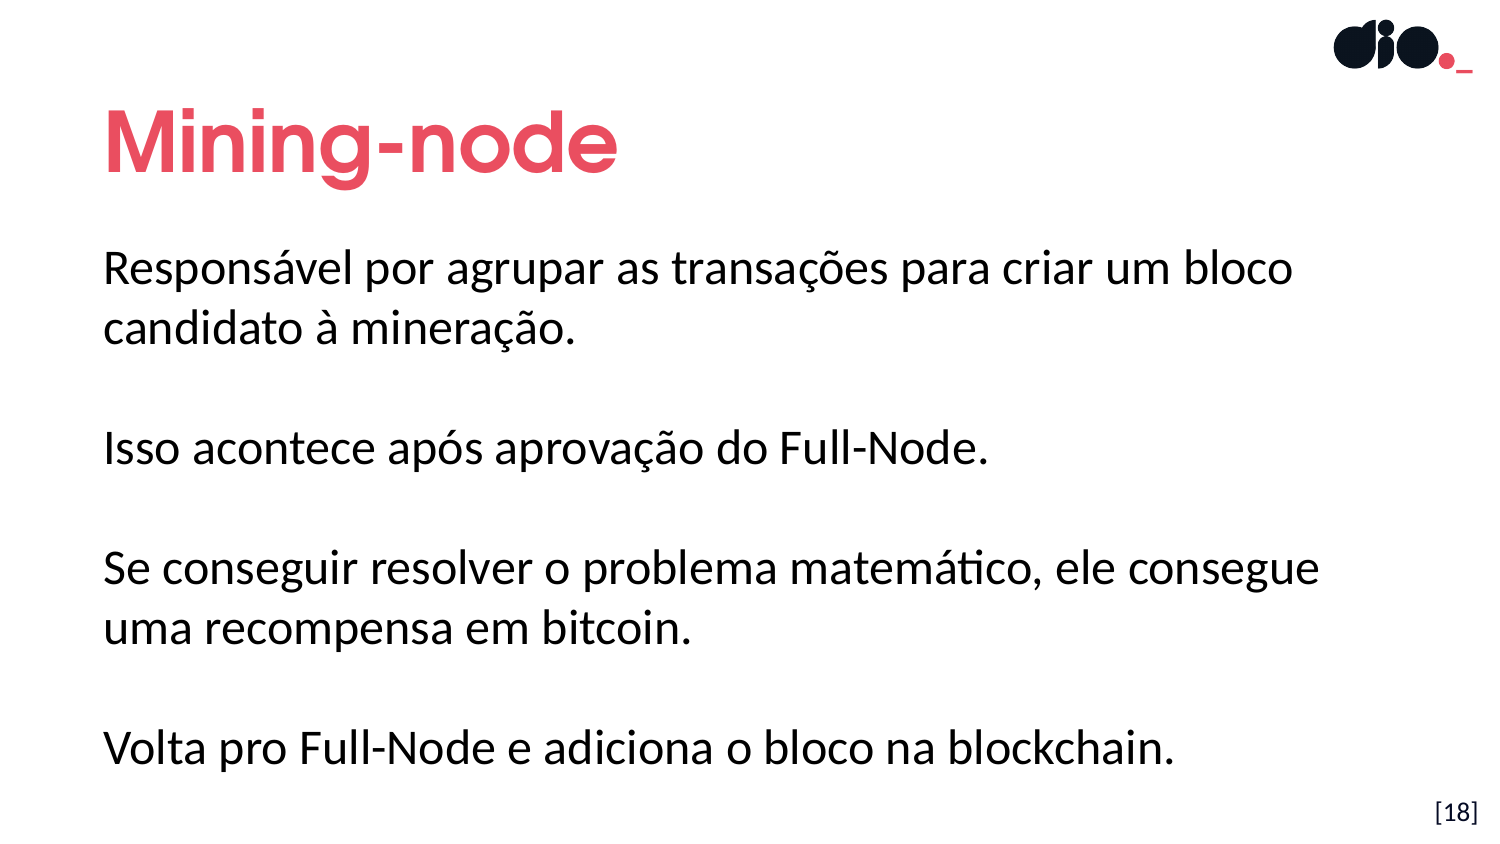

Mining-node
Responsável por agrupar as transações para criar um bloco candidato à mineração.

Isso acontece após aprovação do Full-Node.

Se conseguir resolver o problema matemático, ele consegue uma recompensa em bitcoin.

Volta pro Full-Node e adiciona o bloco na blockchain.
[18]